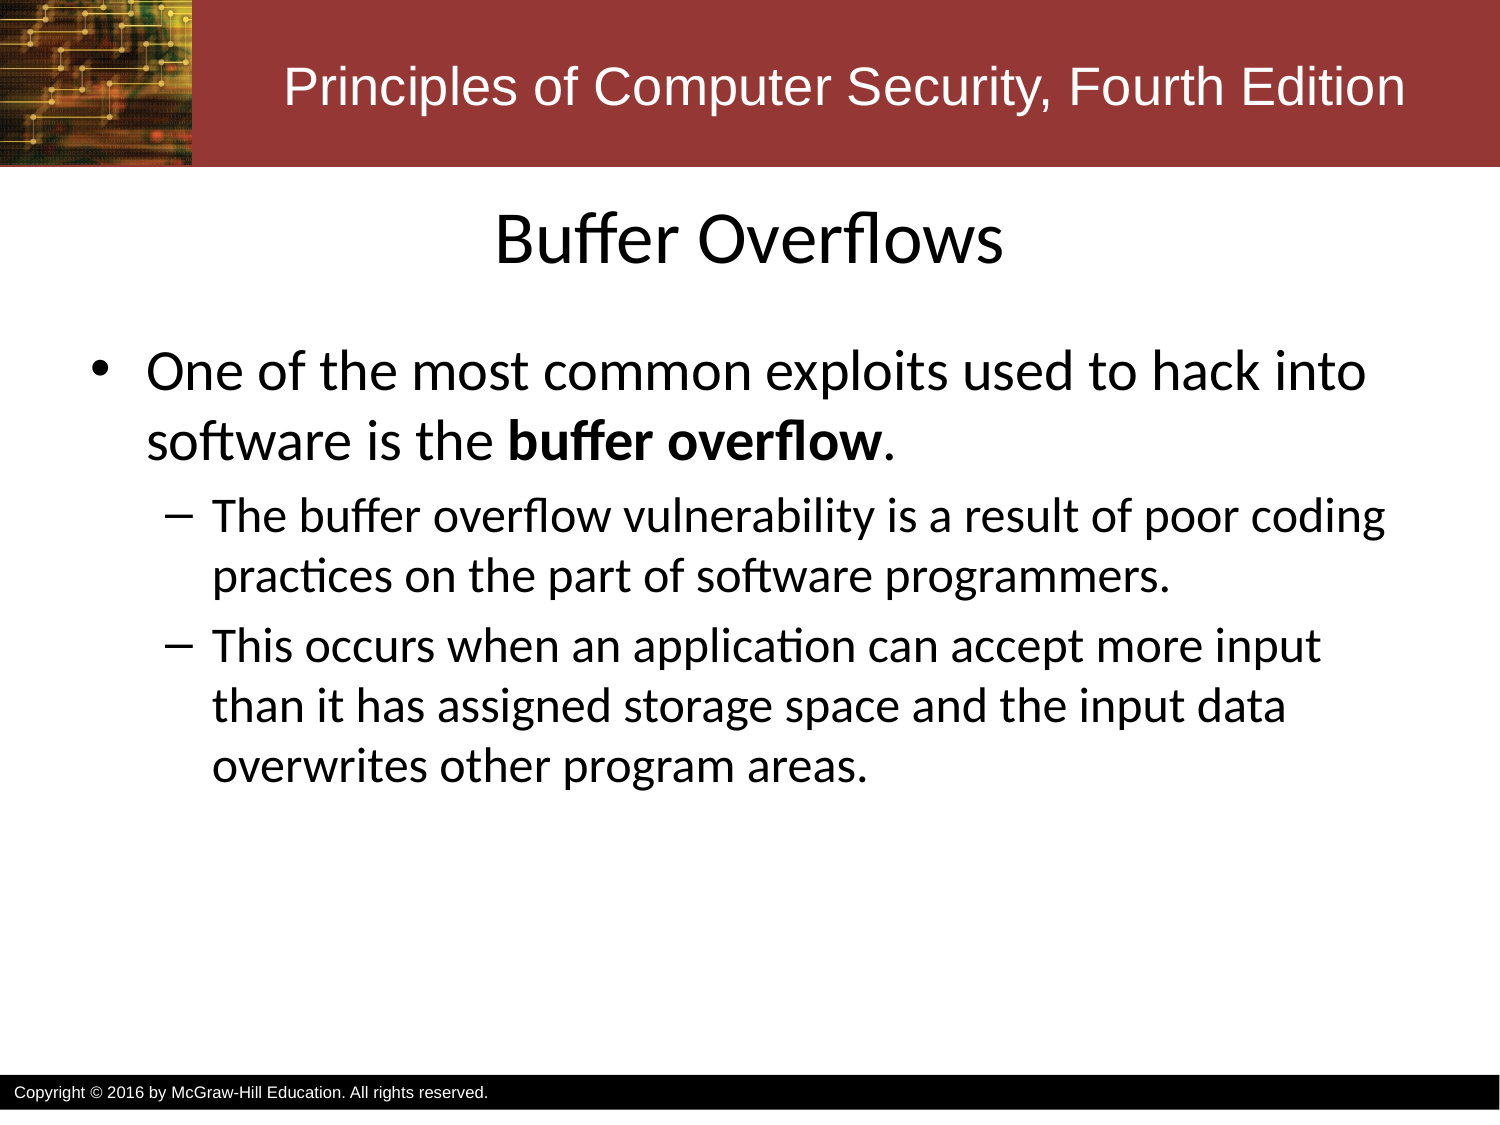

# Buffer Overflows
One of the most common exploits used to hack into software is the buffer overflow.
The buffer overflow vulnerability is a result of poor coding practices on the part of software programmers.
This occurs when an application can accept more input than it has assigned storage space and the input data overwrites other program areas.